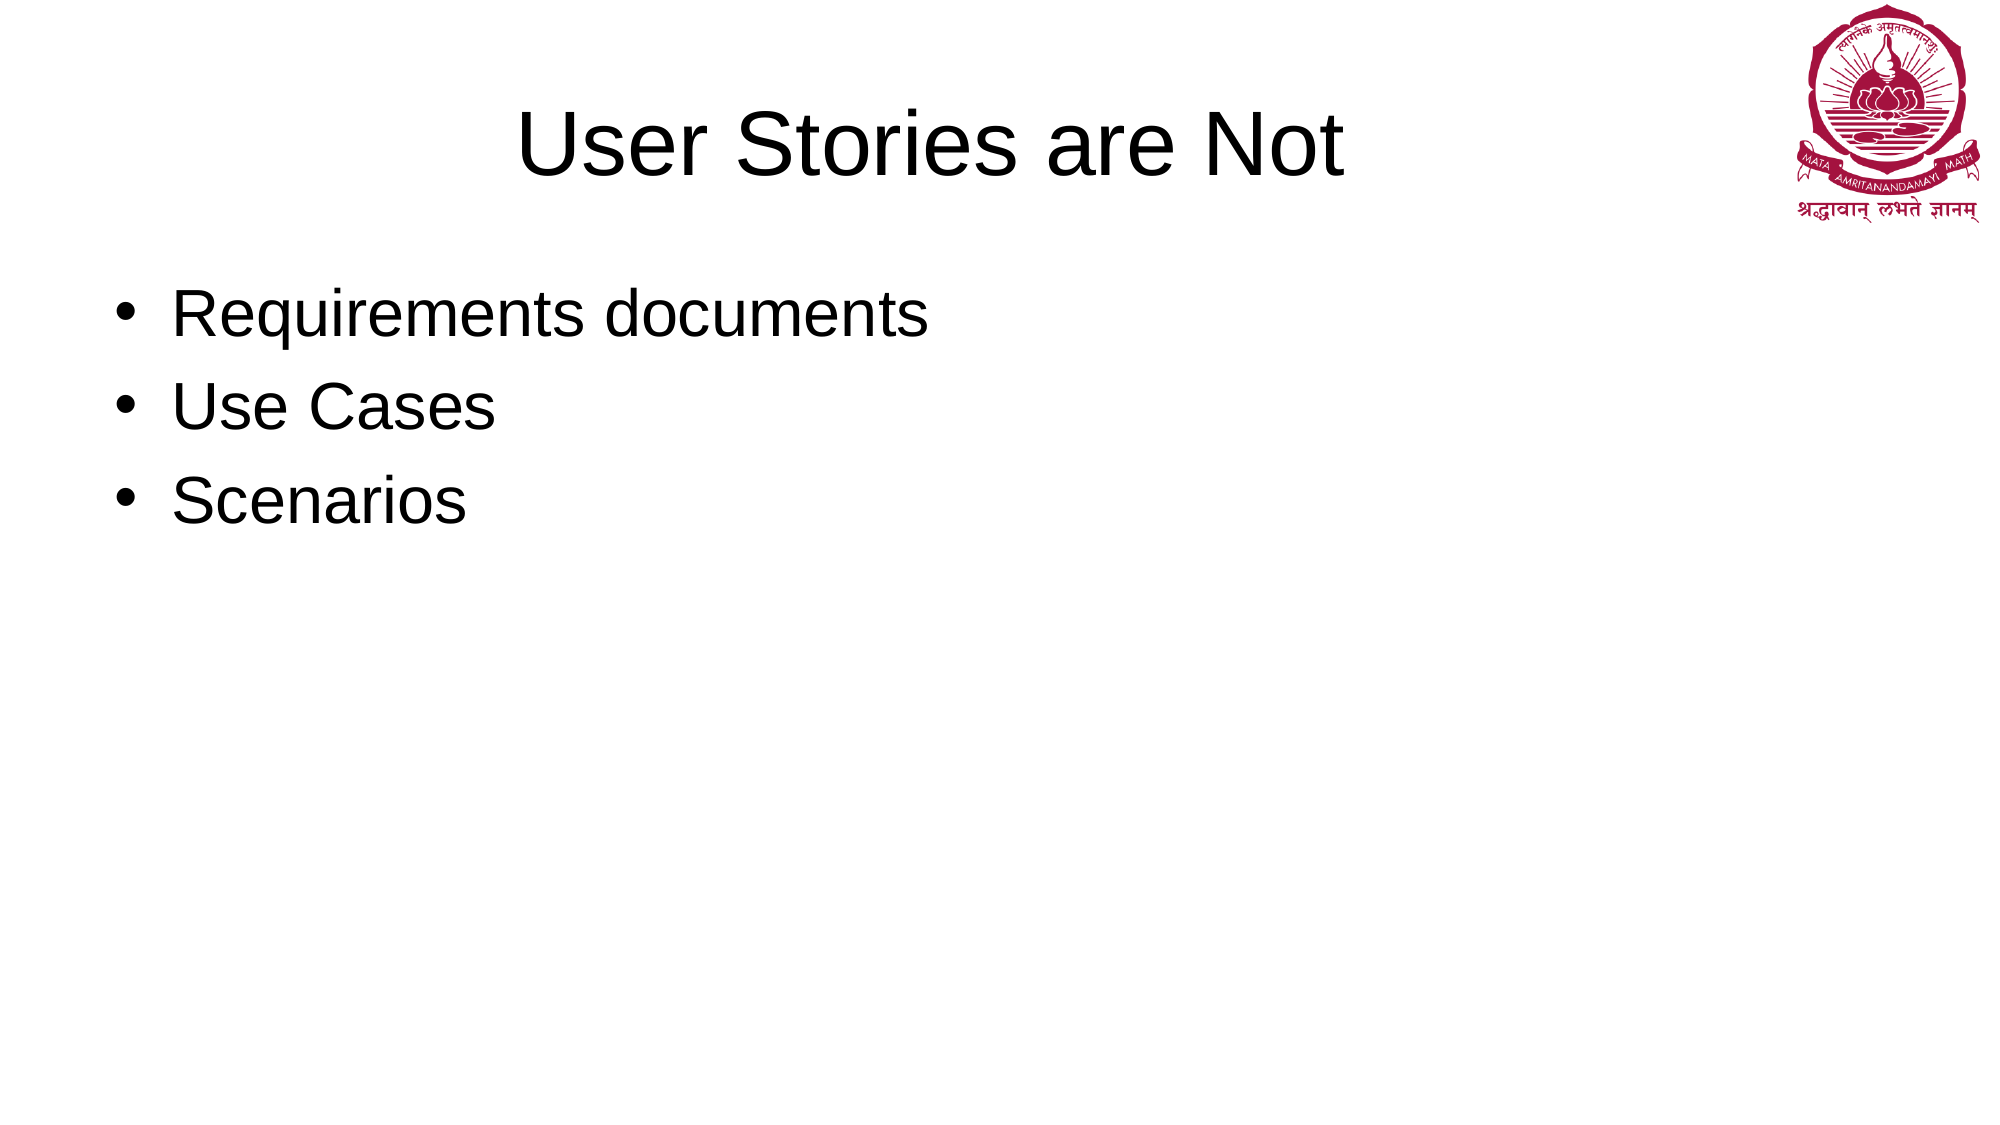

# User Stories are Not
Requirements documents
Use Cases
Scenarios